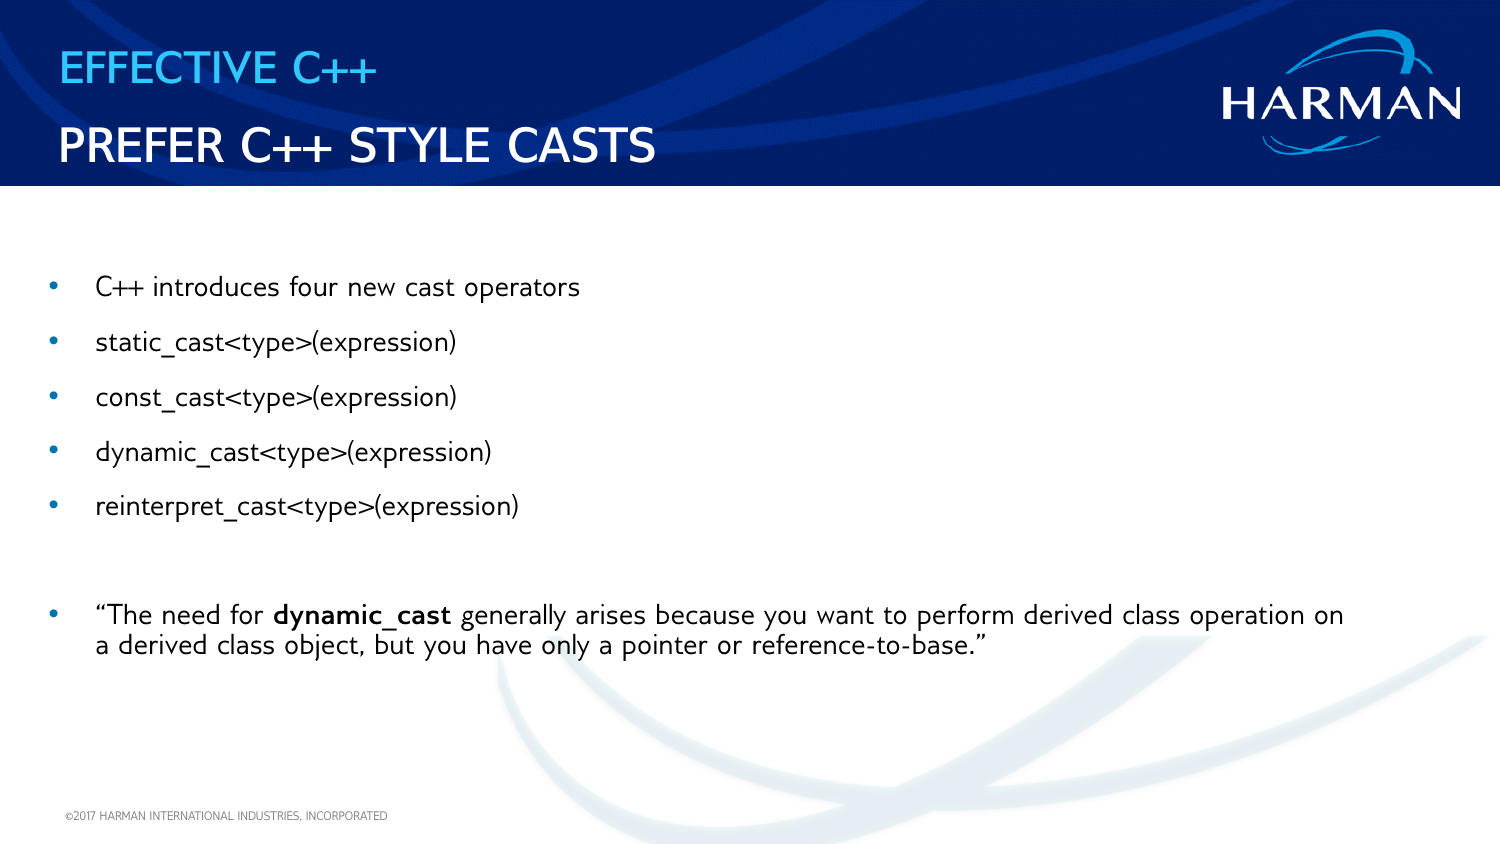

EFFECTIVE C++
Prefer c++ style casts
#

C++ introduces four new cast operators
static_cast<type>(expression)
const_cast<type>(expression)
dynamic_cast<type>(expression)
reinterpret_cast<type>(expression)

“The need for dynamic_cast generally arises because you want to perform derived class operation on a derived class object, but you have only a pointer or reference-to-base.”